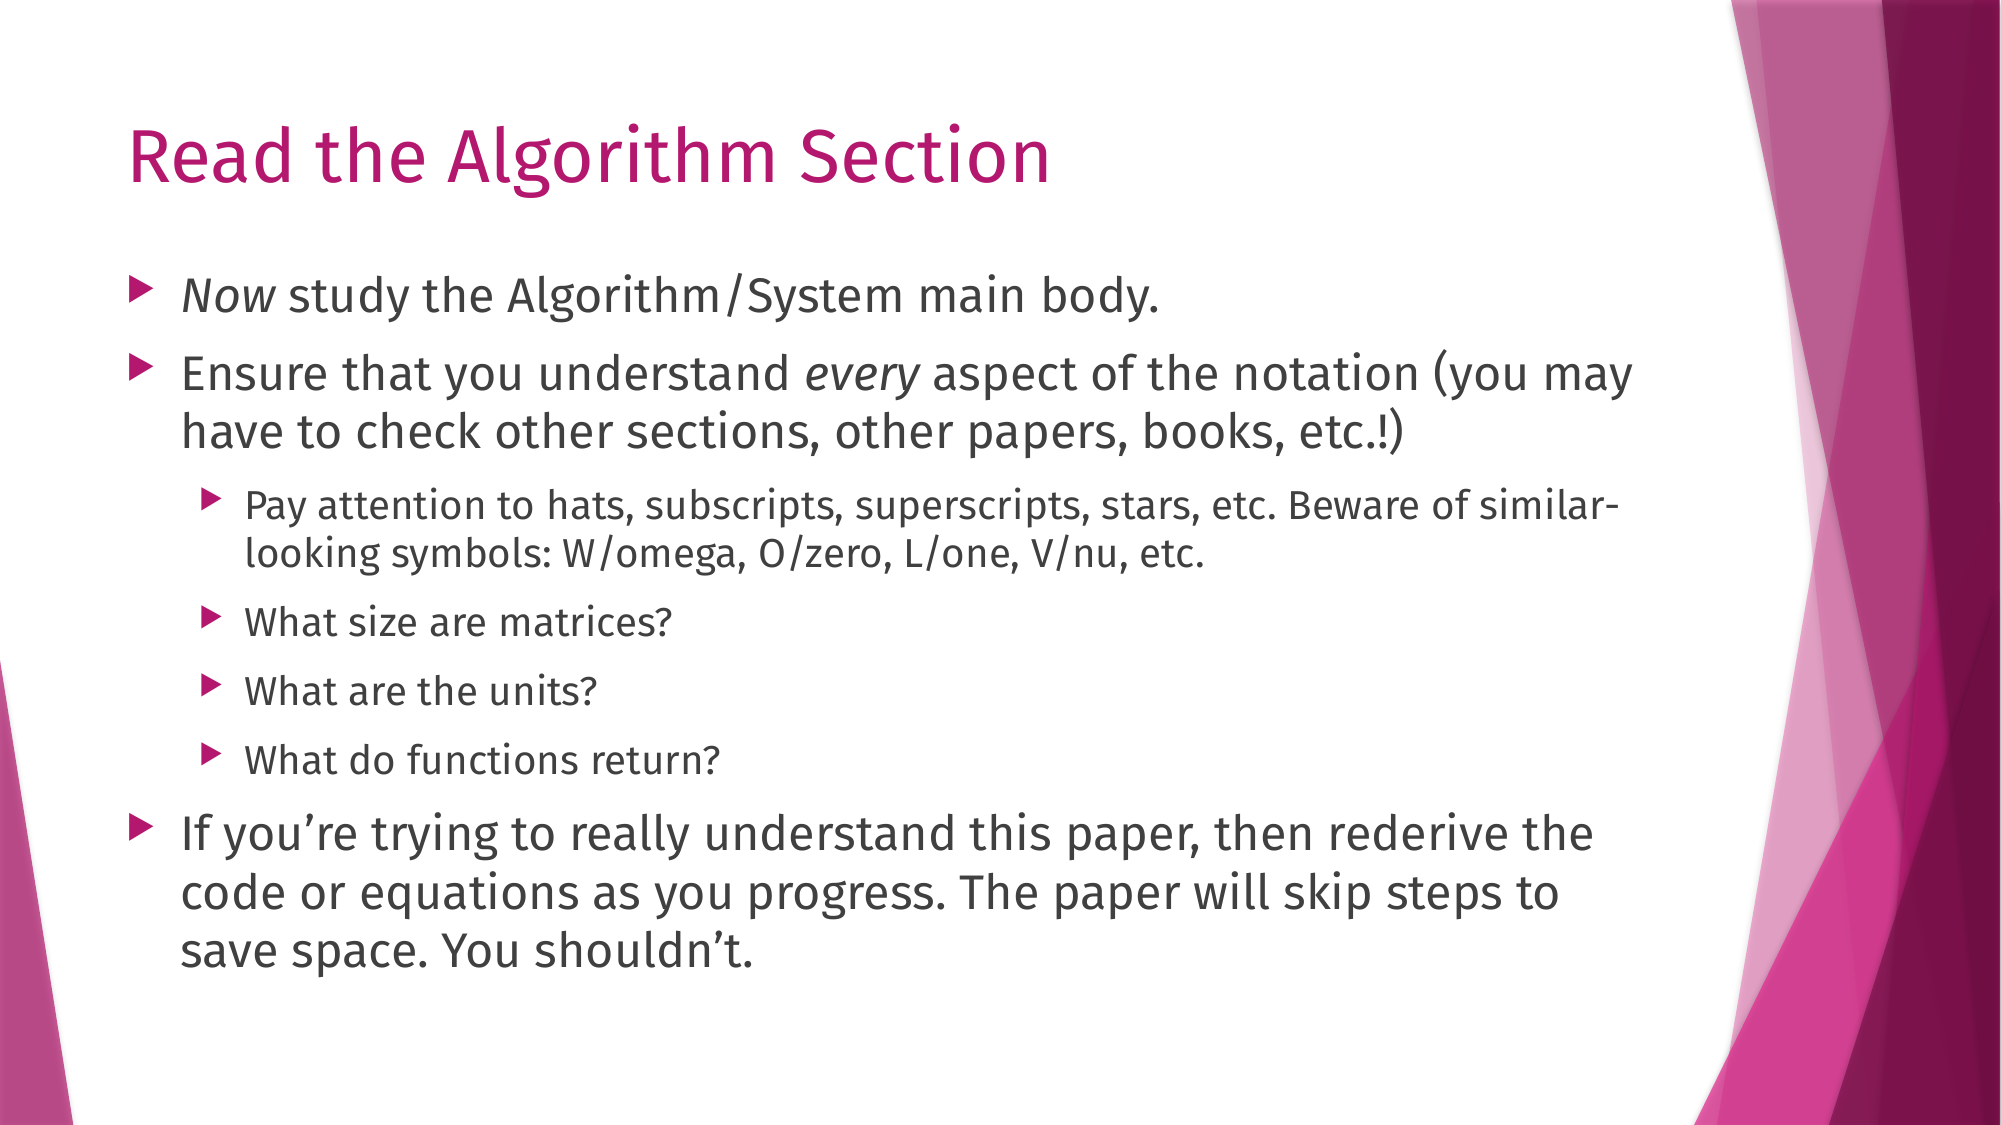

# Read the Algorithm Section
Now study the Algorithm/System main body.
Ensure that you understand every aspect of the notation (you may have to check other sections, other papers, books, etc.!)
Pay attention to hats, subscripts, superscripts, stars, etc. Beware of similar-looking symbols: W/omega, O/zero, L/one, V/nu, etc.
What size are matrices?
What are the units?
What do functions return?
If you’re trying to really understand this paper, then rederive the code or equations as you progress. The paper will skip steps to save space. You shouldn’t.